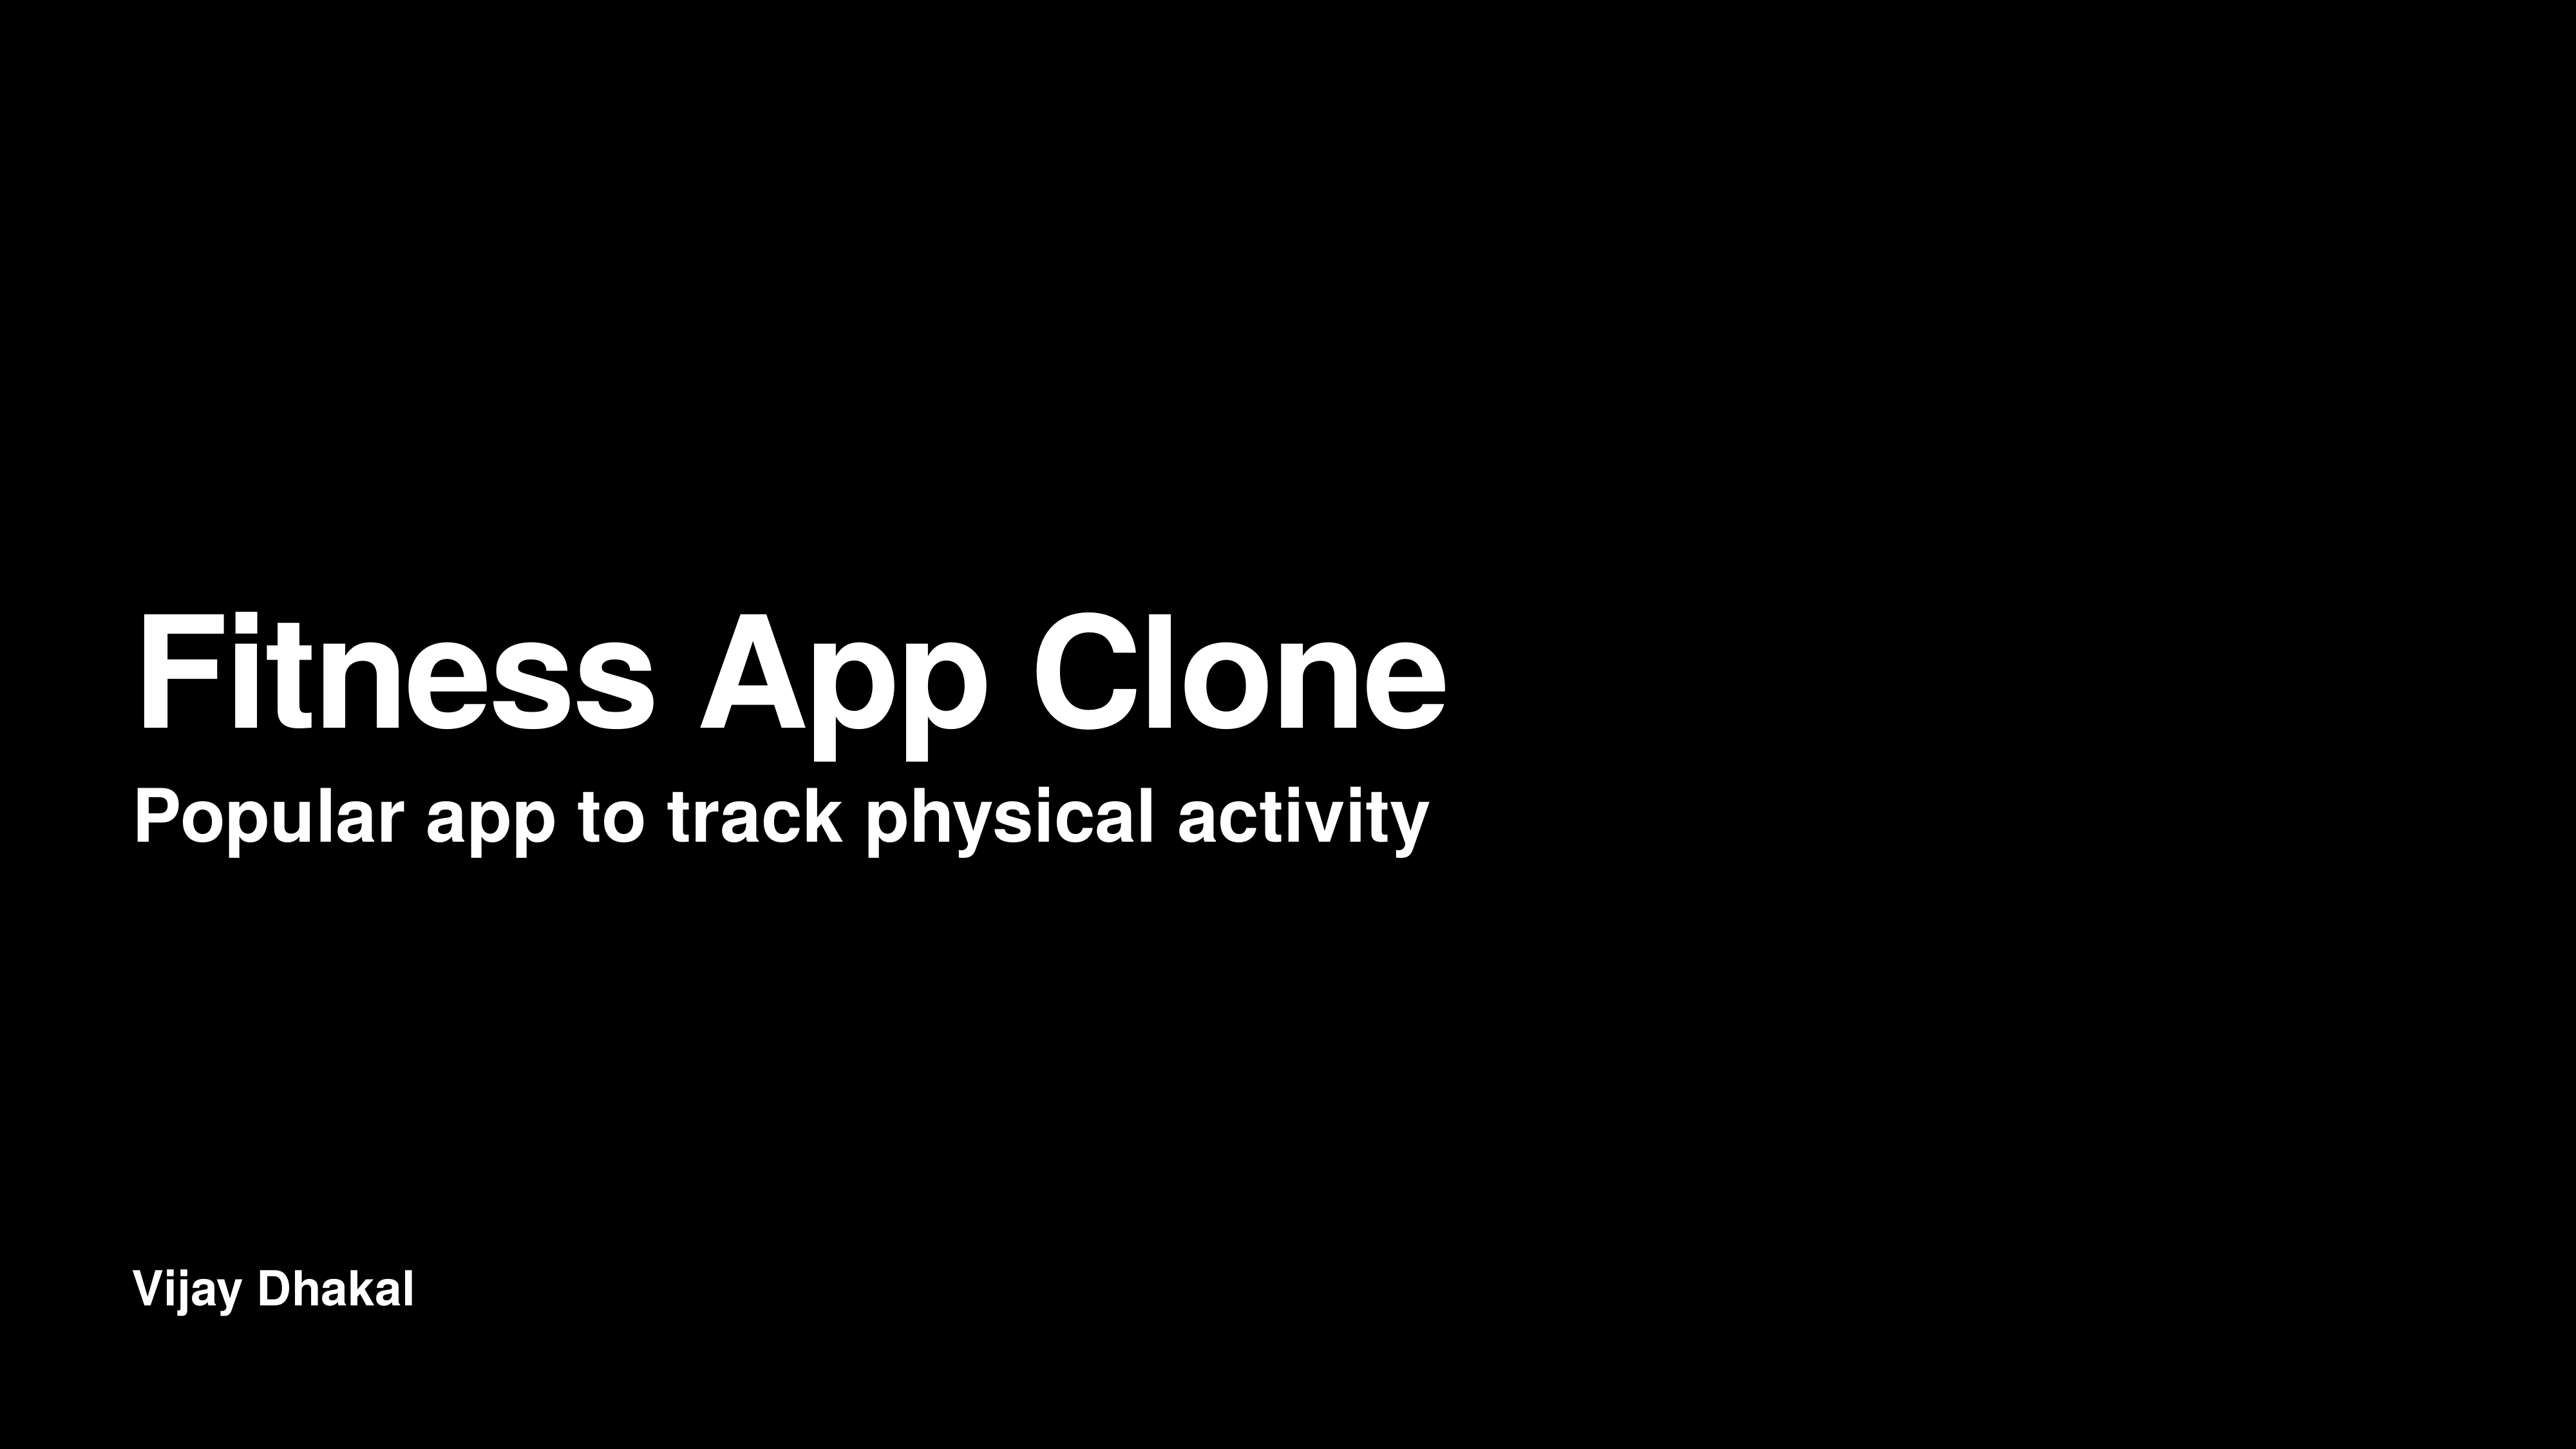

# Fitness App Clone
Popular app to track physical activity
Vijay Dhakal